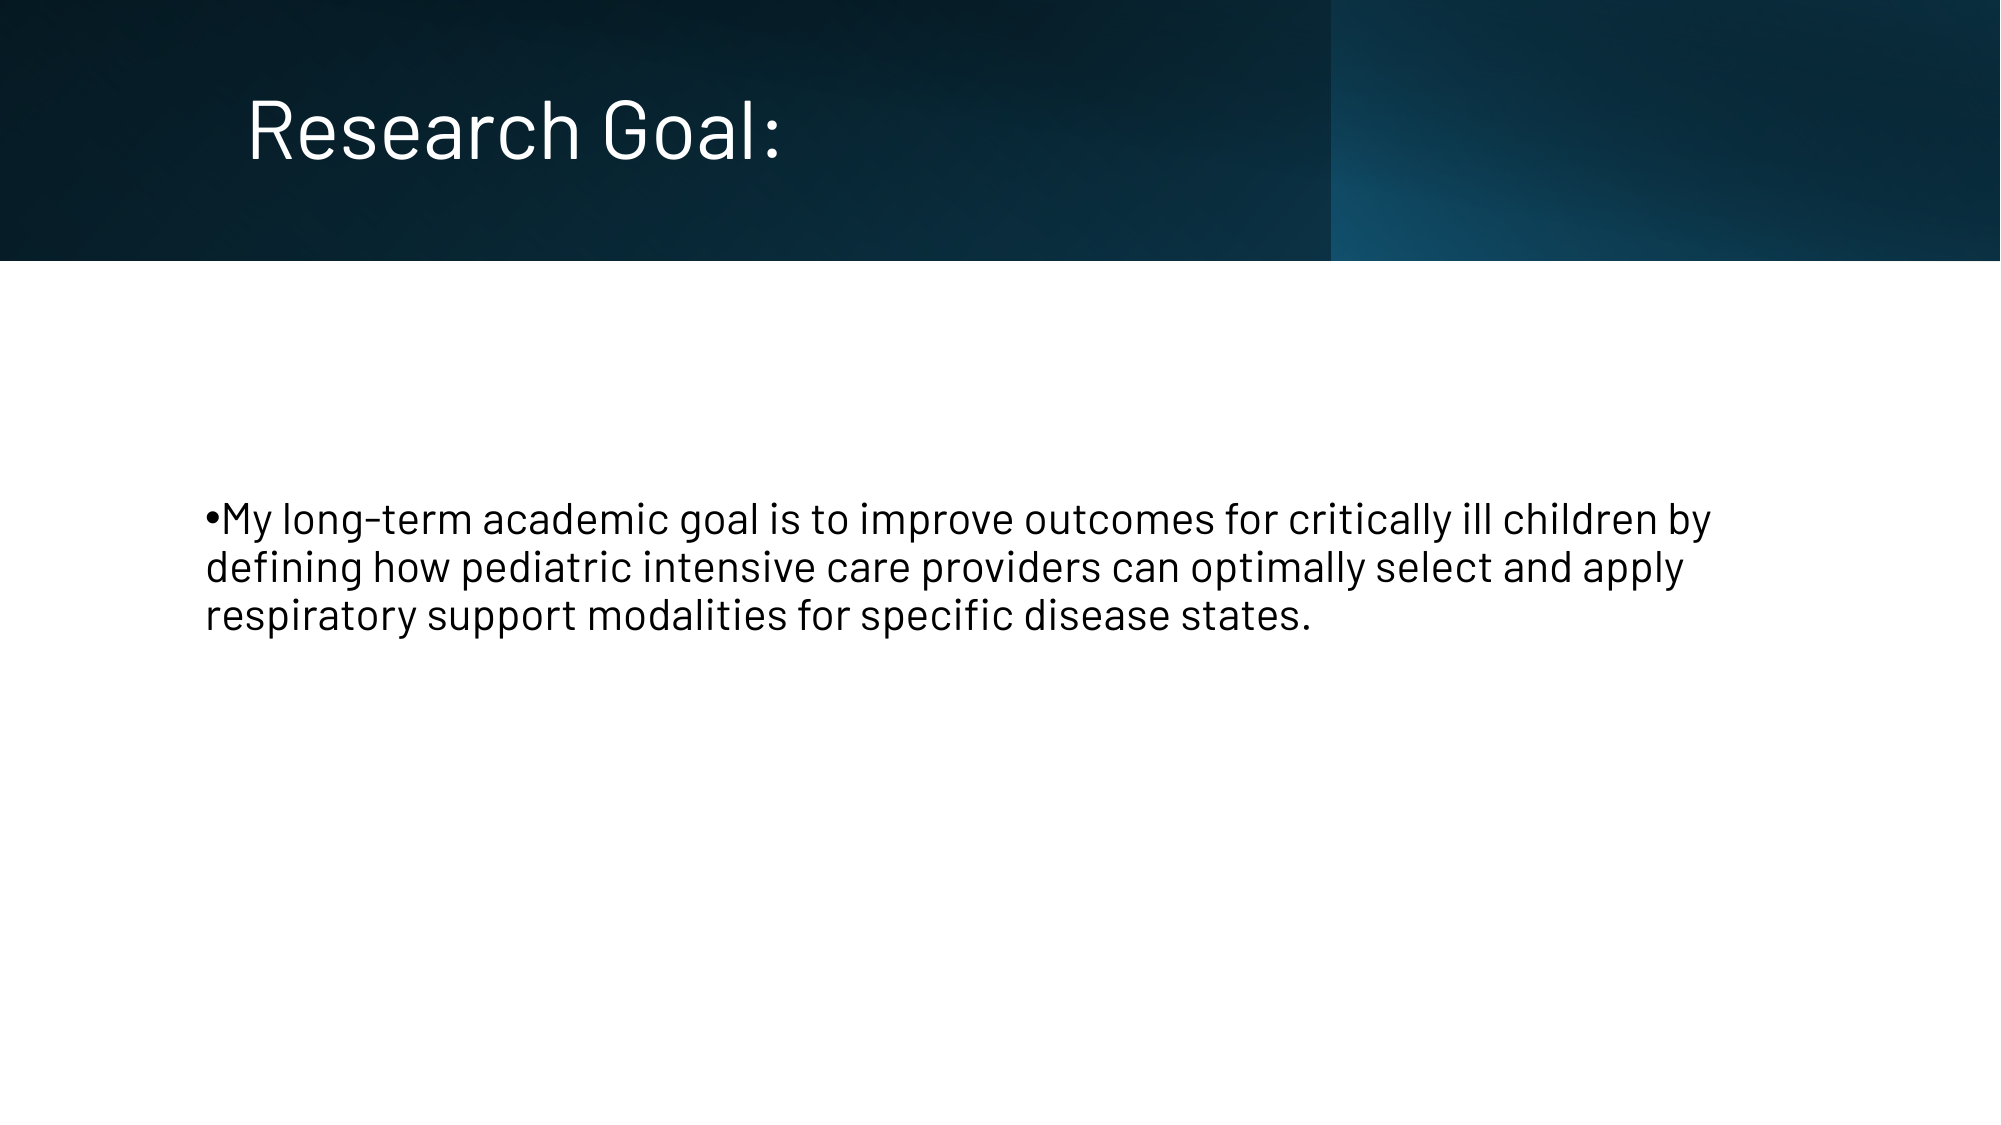

# Research Goal:
My long-term academic goal is to improve outcomes for critically ill children by defining how pediatric intensive care providers can optimally select and apply respiratory support modalities for specific disease states.